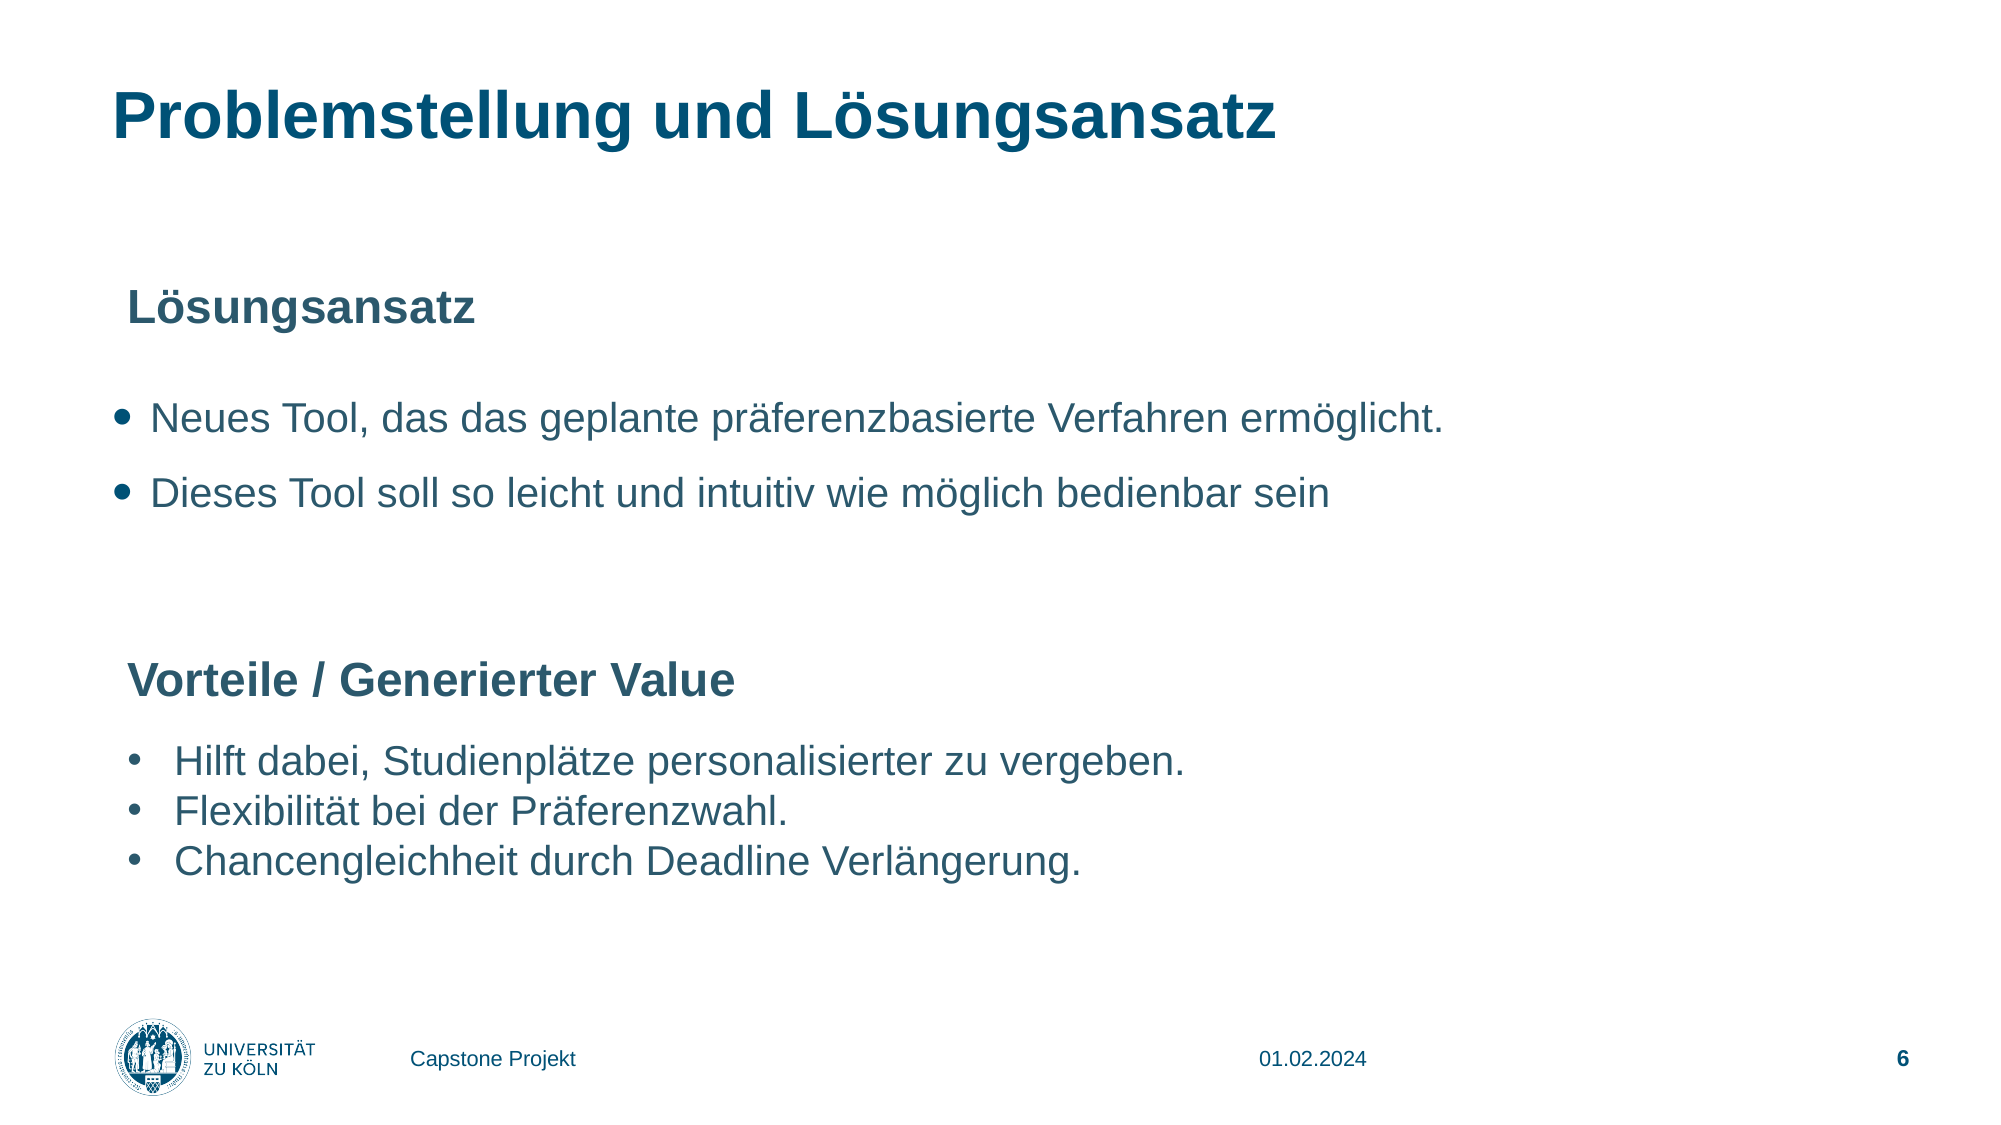

# Problemstellung und Lösungsansatz
Lösungsansatz
Neues Tool, das das geplante präferenzbasierte Verfahren ermöglicht.
Dieses Tool soll so leicht und intuitiv wie möglich bedienbar sein

Vorteile / Generierter Value
Hilft dabei, Studienplätze personalisierter zu vergeben.
Flexibilität bei der Präferenzwahl.
Chancengleichheit durch Deadline Verlängerung.
Capstone Projekt
01.02.2024
6